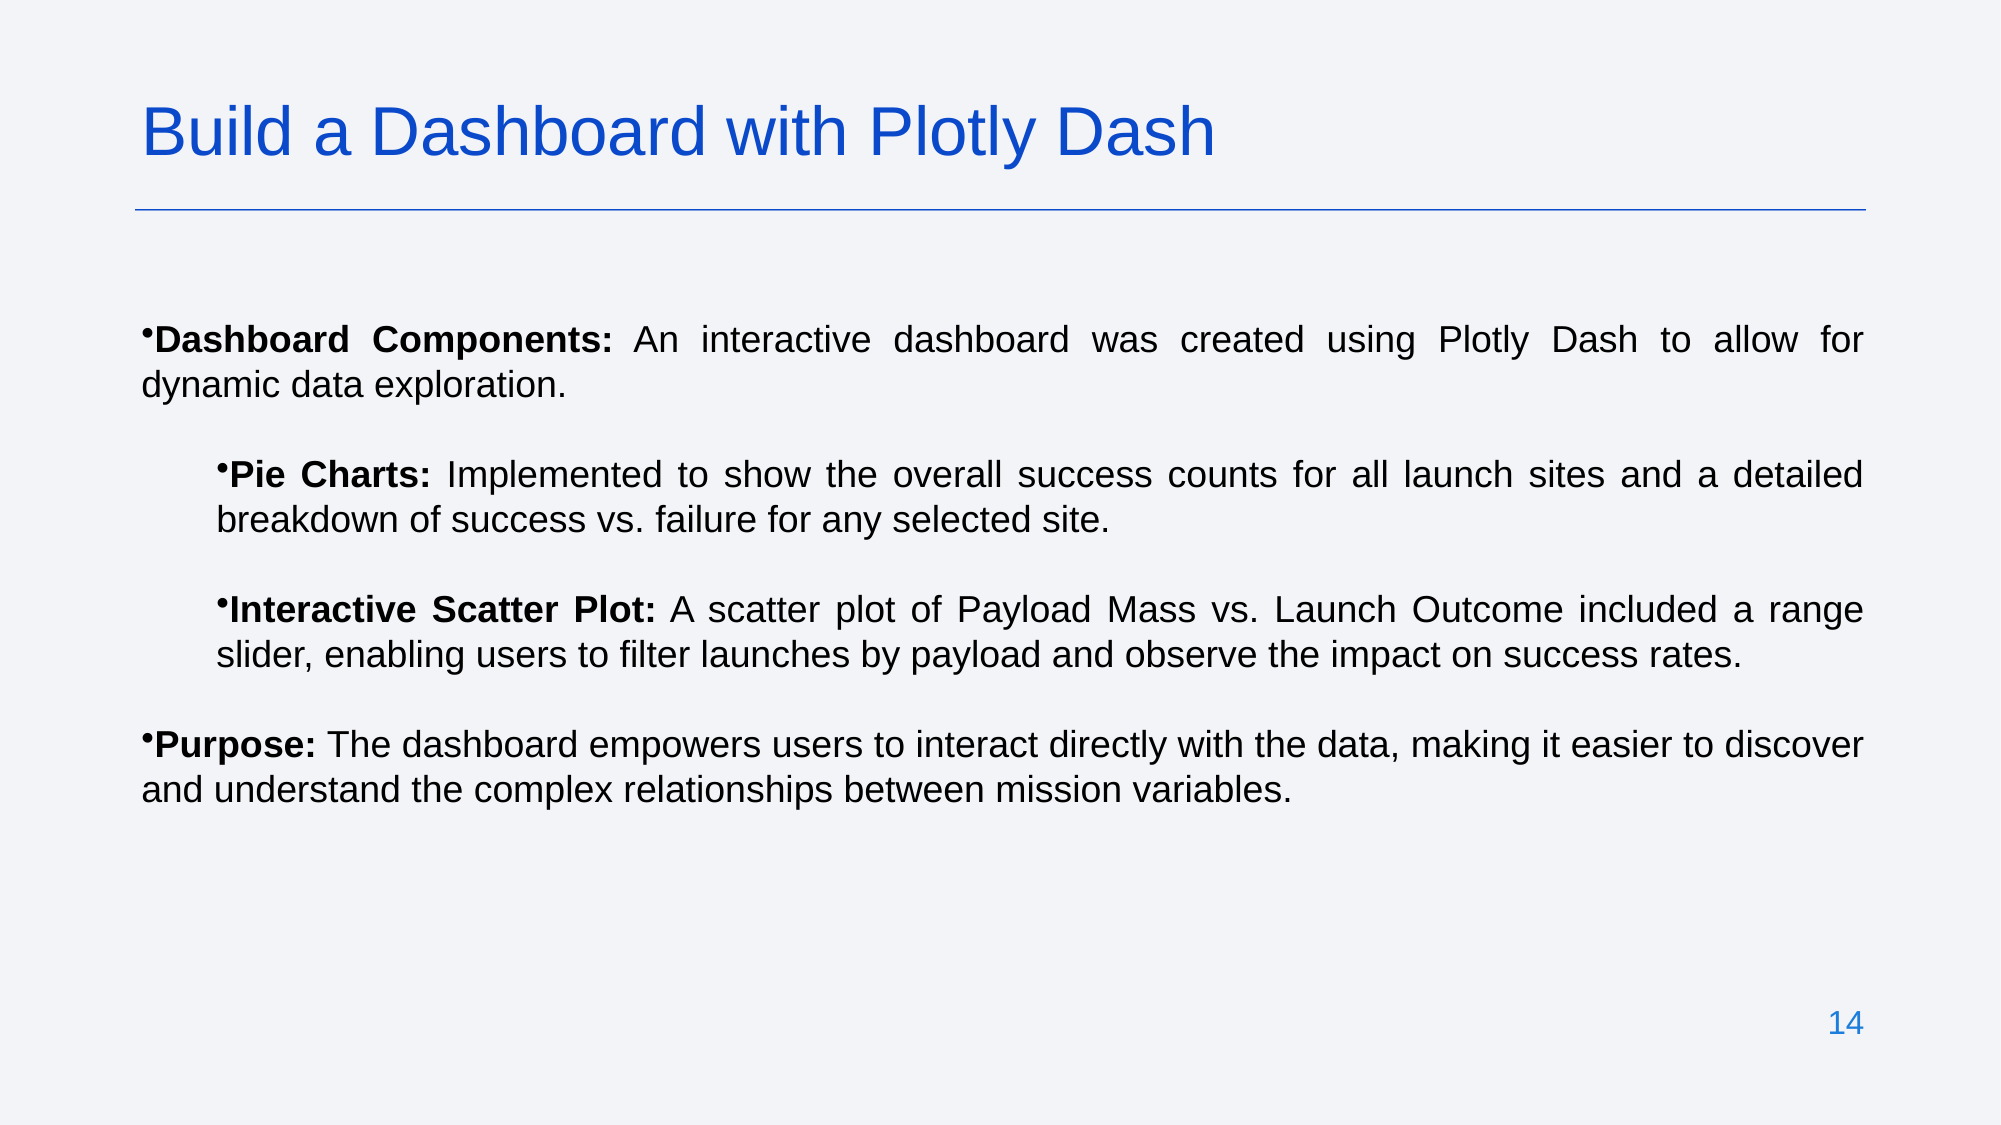

Build a Dashboard with Plotly Dash

Dashboard Components: An interactive dashboard was created using Plotly Dash to allow for dynamic data exploration.

Pie Charts: Implemented to show the overall success counts for all launch sites and a detailed breakdown of success vs. failure for any selected site.

Interactive Scatter Plot: A scatter plot of Payload Mass vs. Launch Outcome included a range slider, enabling users to filter launches by payload and observe the impact on success rates.

Purpose: The dashboard empowers users to interact directly with the data, making it easier to discover and understand the complex relationships between mission variables.

14